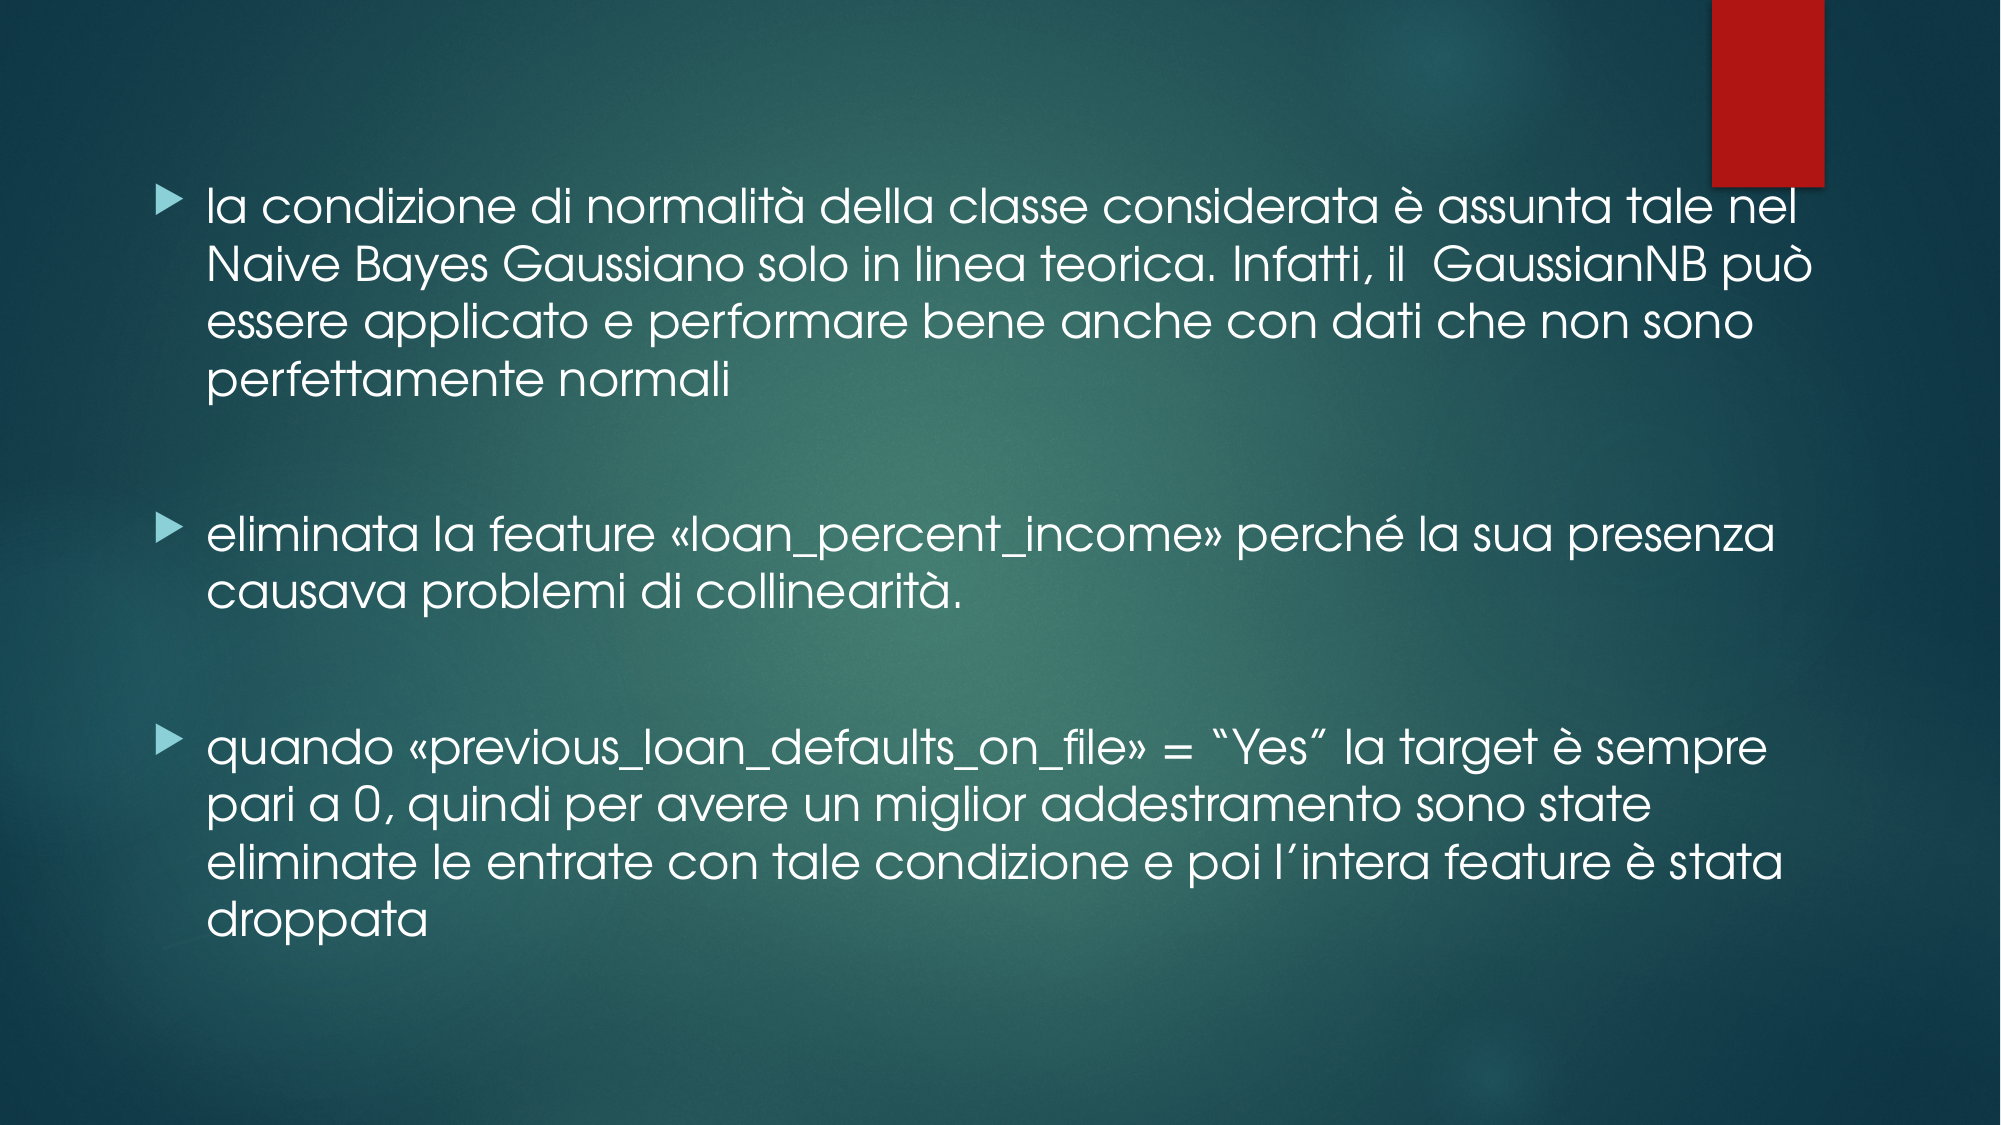

la condizione di normalità della classe considerata è assunta tale nel Naive Bayes Gaussiano solo in linea teorica. Infatti, il  GaussianNB può essere applicato e performare bene anche con dati che non sono perfettamente normali

eliminata la feature «loan_percent_income» perché la sua presenza causava problemi di collinearità.

quando «previous_loan_defaults_on_file» = “Yes” la target è sempre pari a 0, quindi per avere un miglior addestramento sono state eliminate le entrate con tale condizione e poi l’intera feature è stata droppata